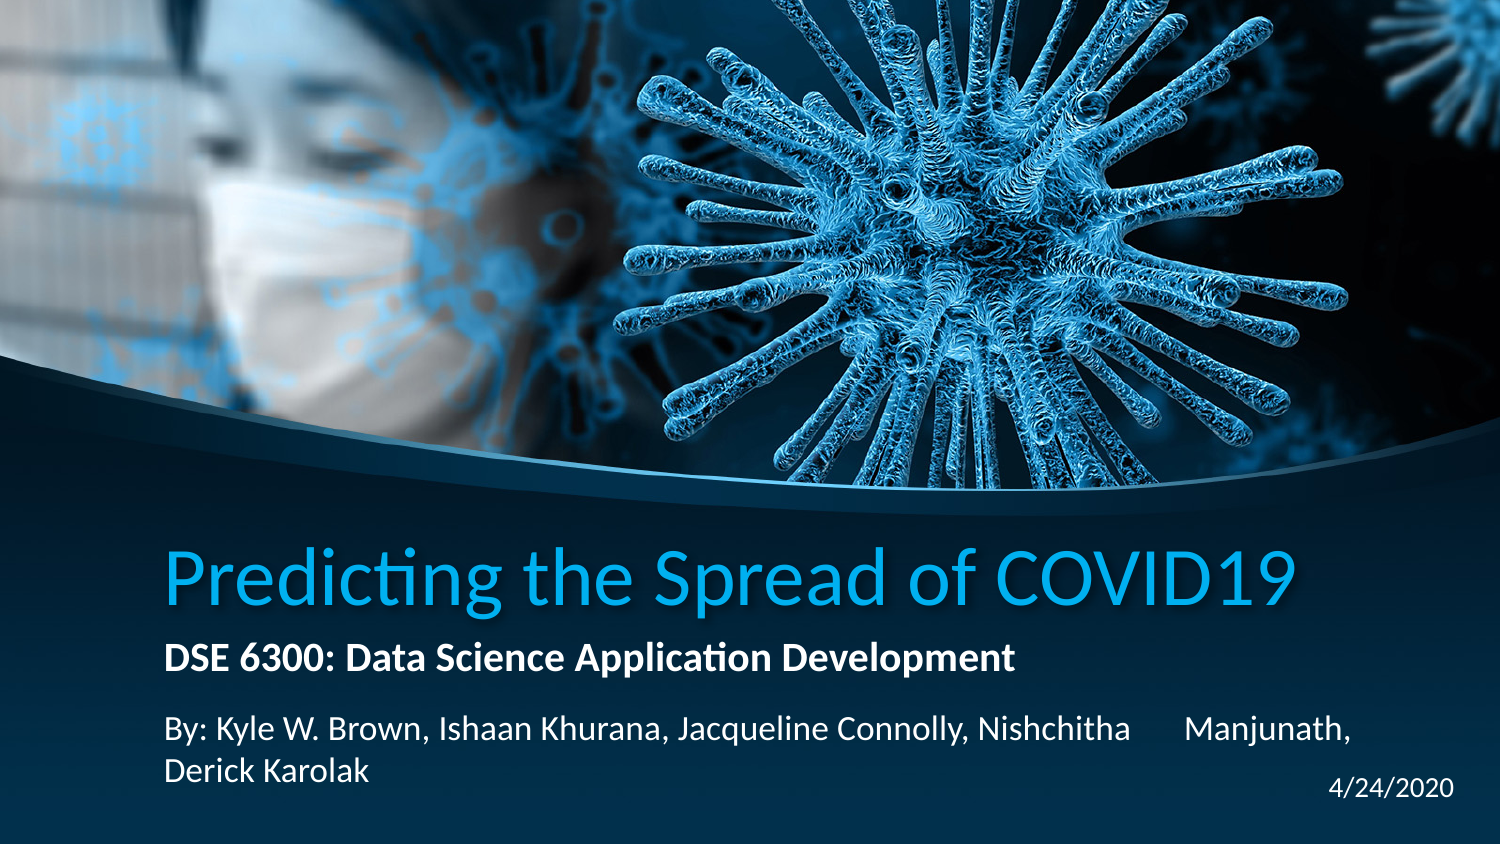

# Predicting the Spread of COVID19
DSE 6300: Data Science Application Development
By: Kyle W. Brown, Ishaan Khurana, Jacqueline Connolly, Nishchitha 	Manjunath, Derick Karolak
4/24/2020